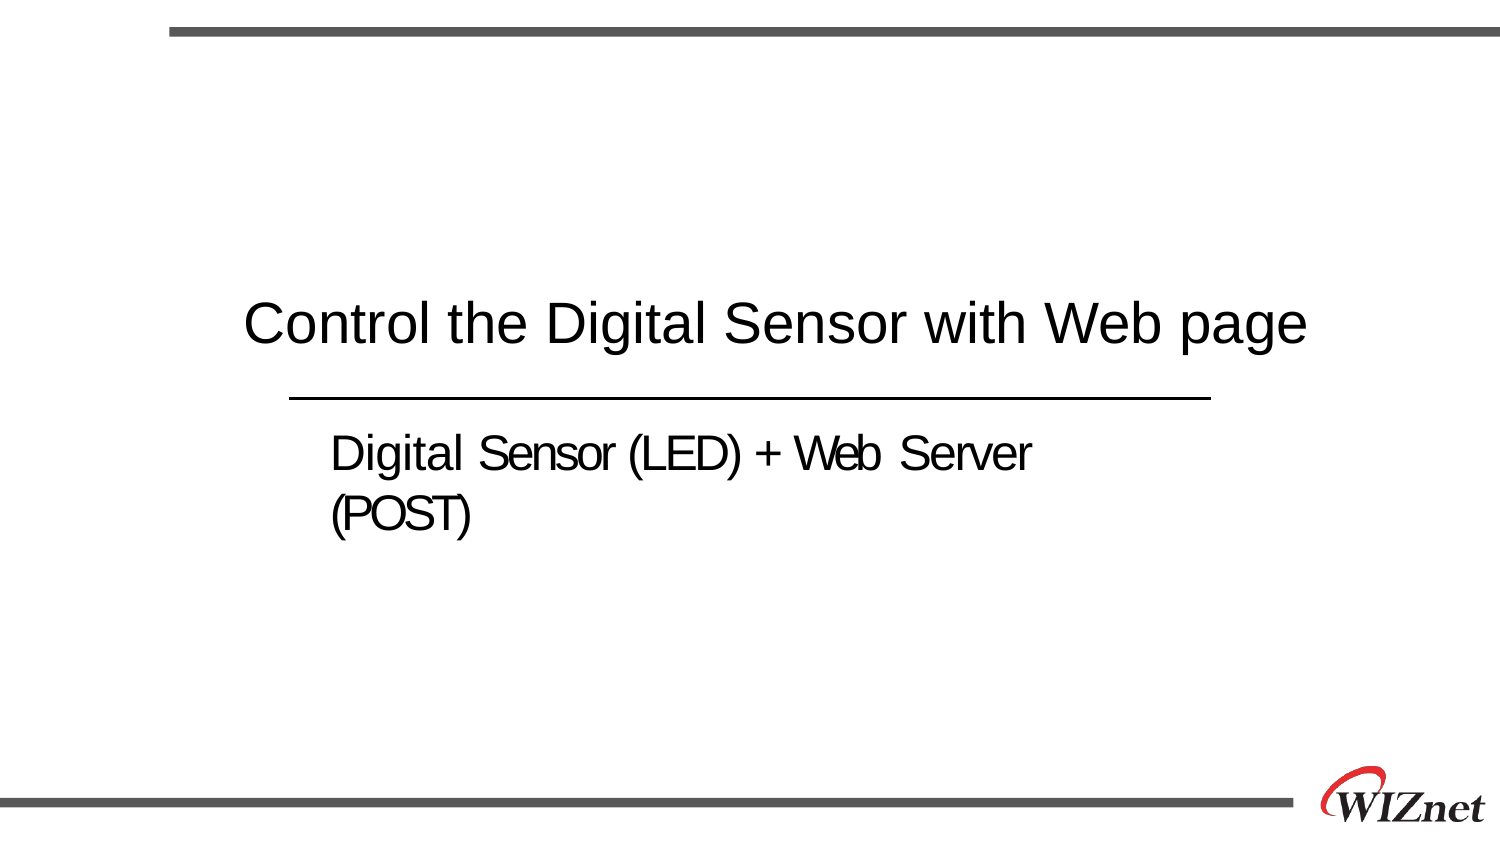

# Control the Digital Sensor with Web page
Digital Sensor (LED) + Web  Server (POST)